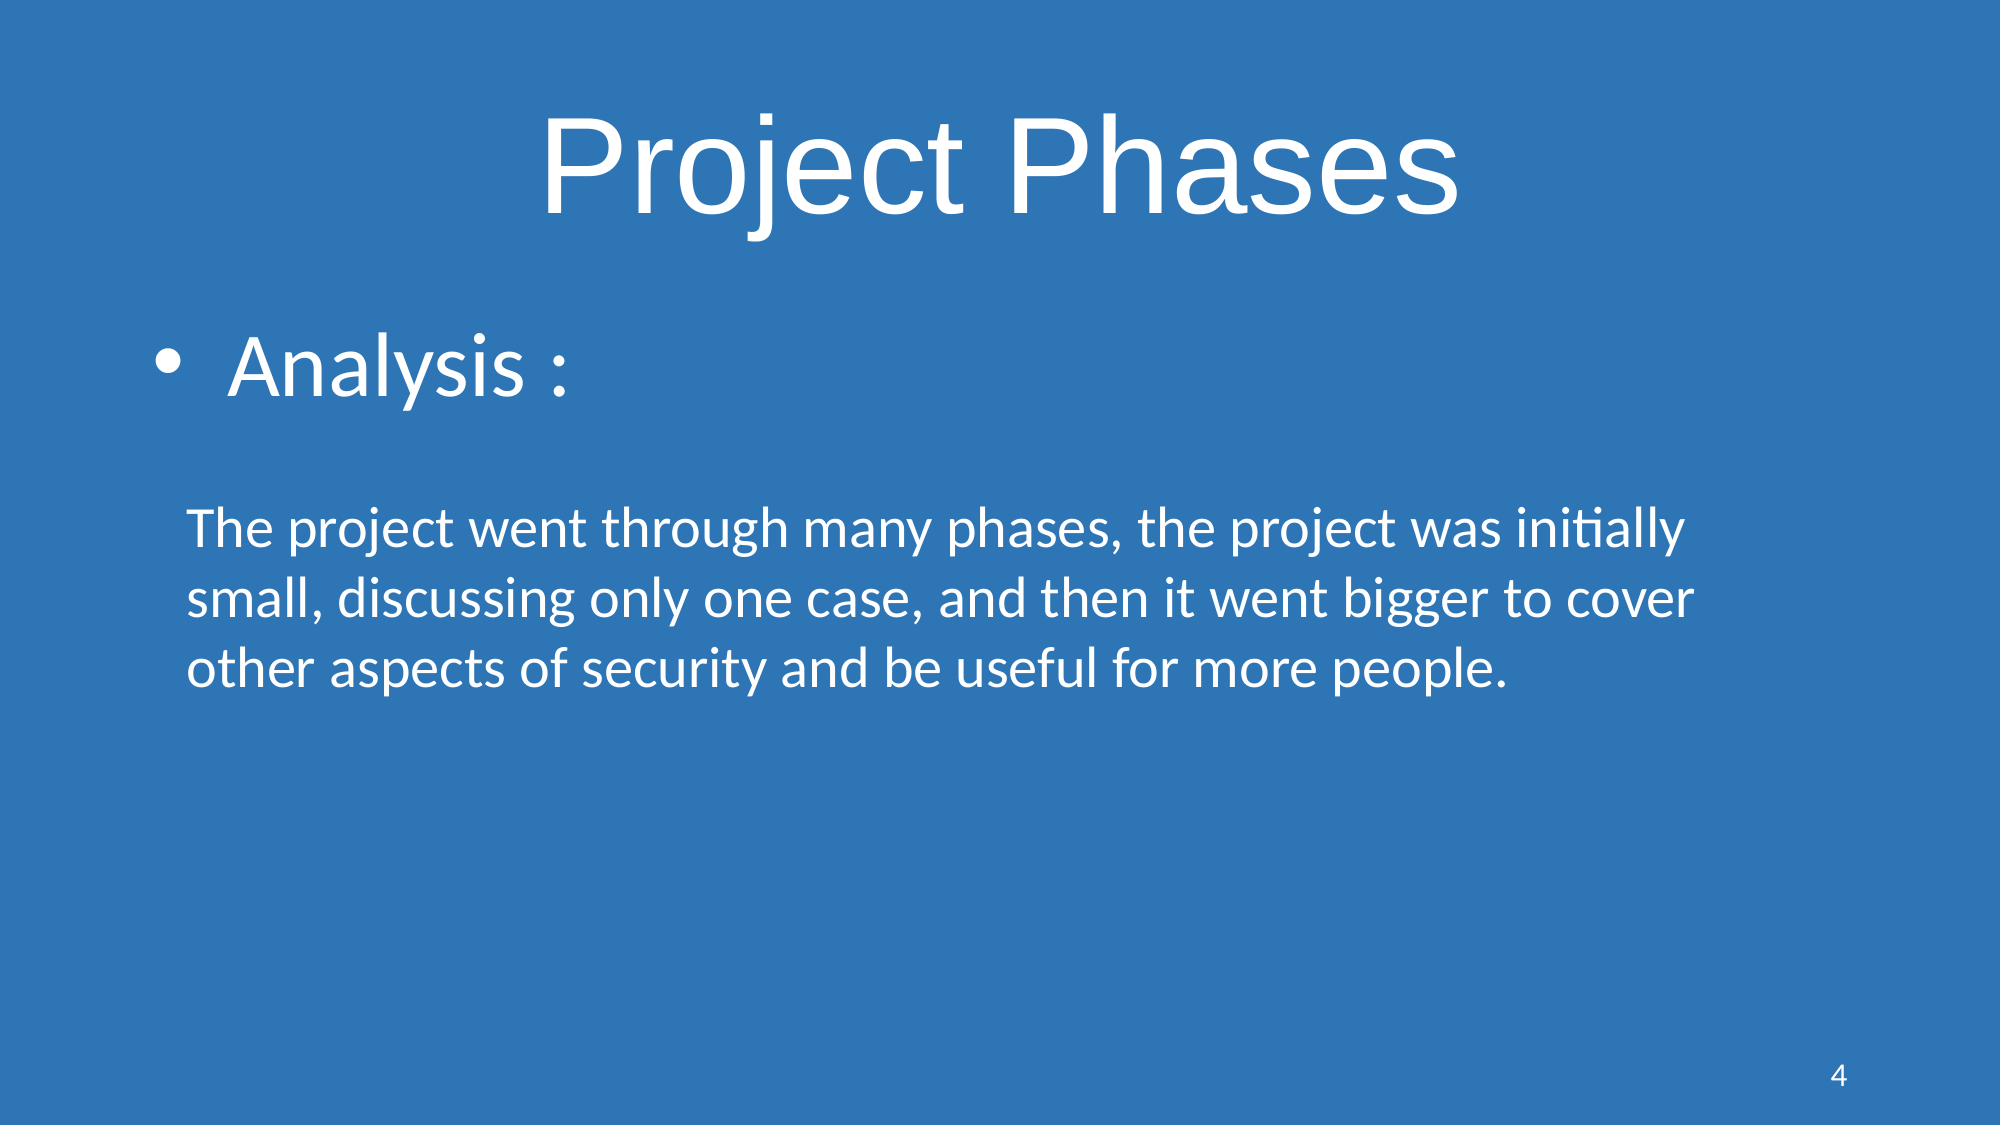

# Project Phases
Analysis :
The project went through many phases, the project was initially small, discussing only one case, and then it went bigger to cover other aspects of security and be useful for more people.
4